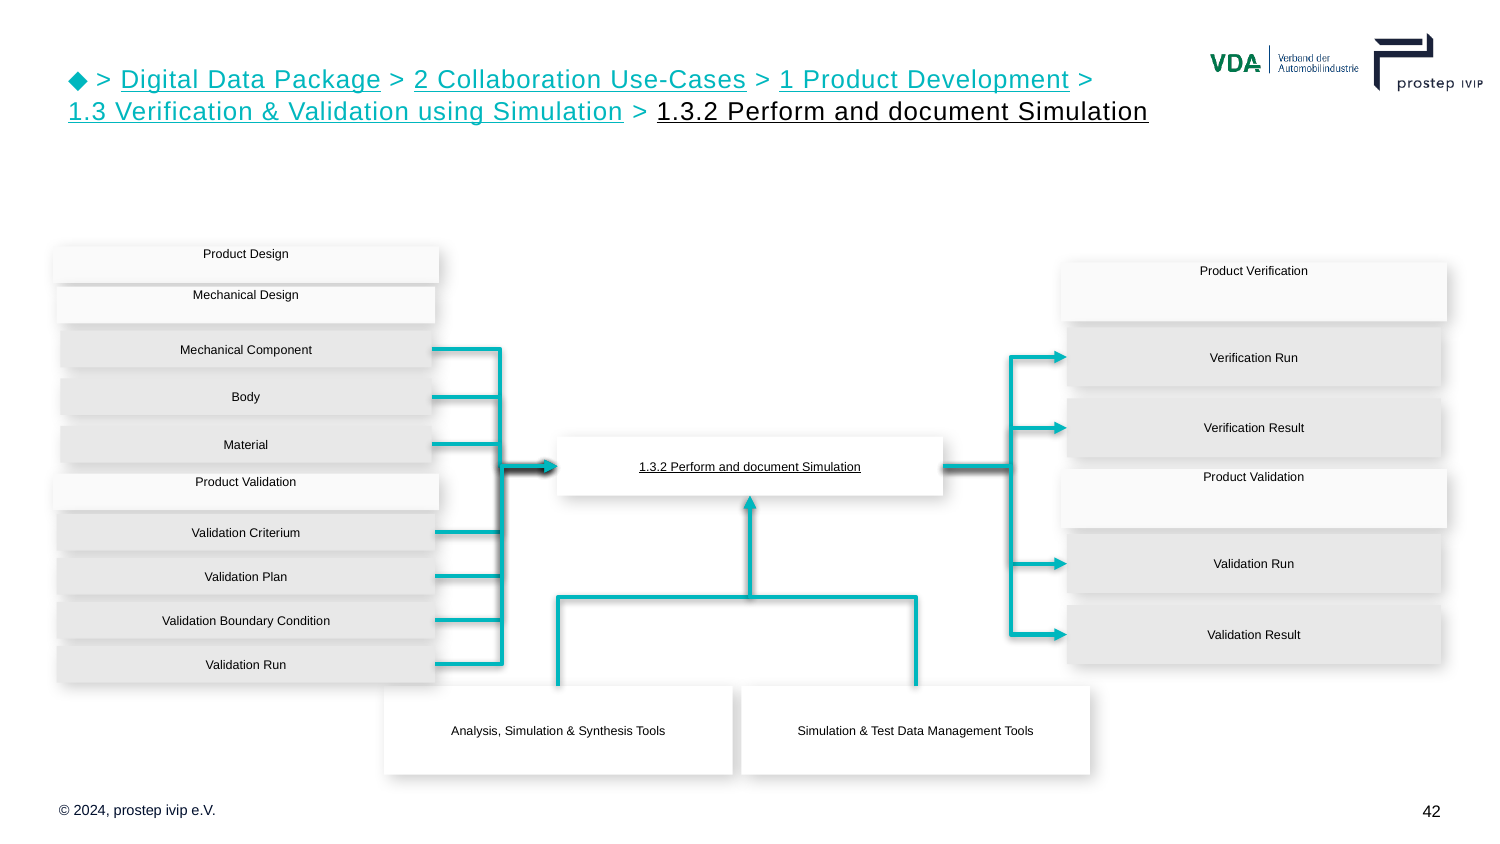

# ◆ > Digital Data Package > 2 Collaboration Use-Cases > 1 Product Development > 1.3 Verification & Validation using Simulation > 1.3.2 Perform and document Simulation
Product Design
Product Verification
Mechanical Design
Verification Run
Mechanical Component
Body
Verification Result
Material
1.3.2 Perform and document Simulation
Product Validation
Product Validation
Validation Criterium
Validation Run
Validation Plan
Validation Boundary Condition
Validation Result
Validation Run
Analysis, Simulation & Synthesis Tools
Simulation & Test Data Management Tools